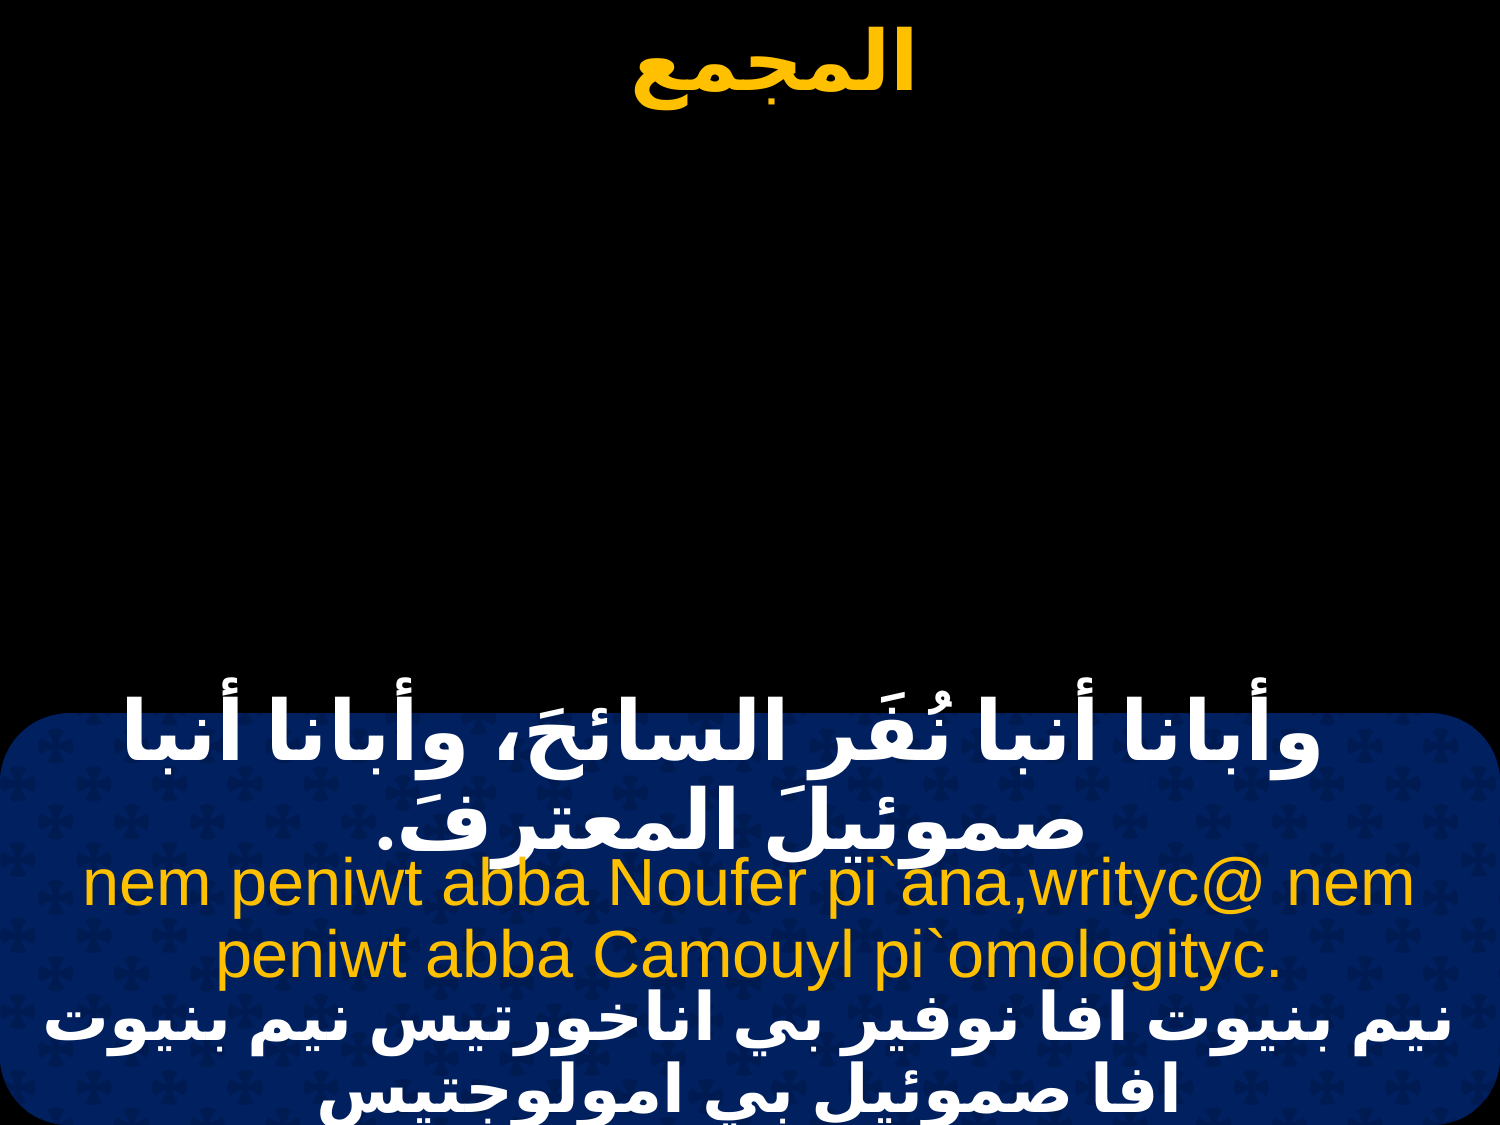

# وأبانا أنبا نُفَر السائحَ، وأبانا أنبا صموئيلَ المعترفَ.
nem peniwt abba Noufer pi`ana,writyc@ nem peniwt abba Camouyl pi`omologityc.
نيم بنيوت افا نوفير بي اناخورتيس نيم بنيوت افا صموئيل بي امولوجتيس